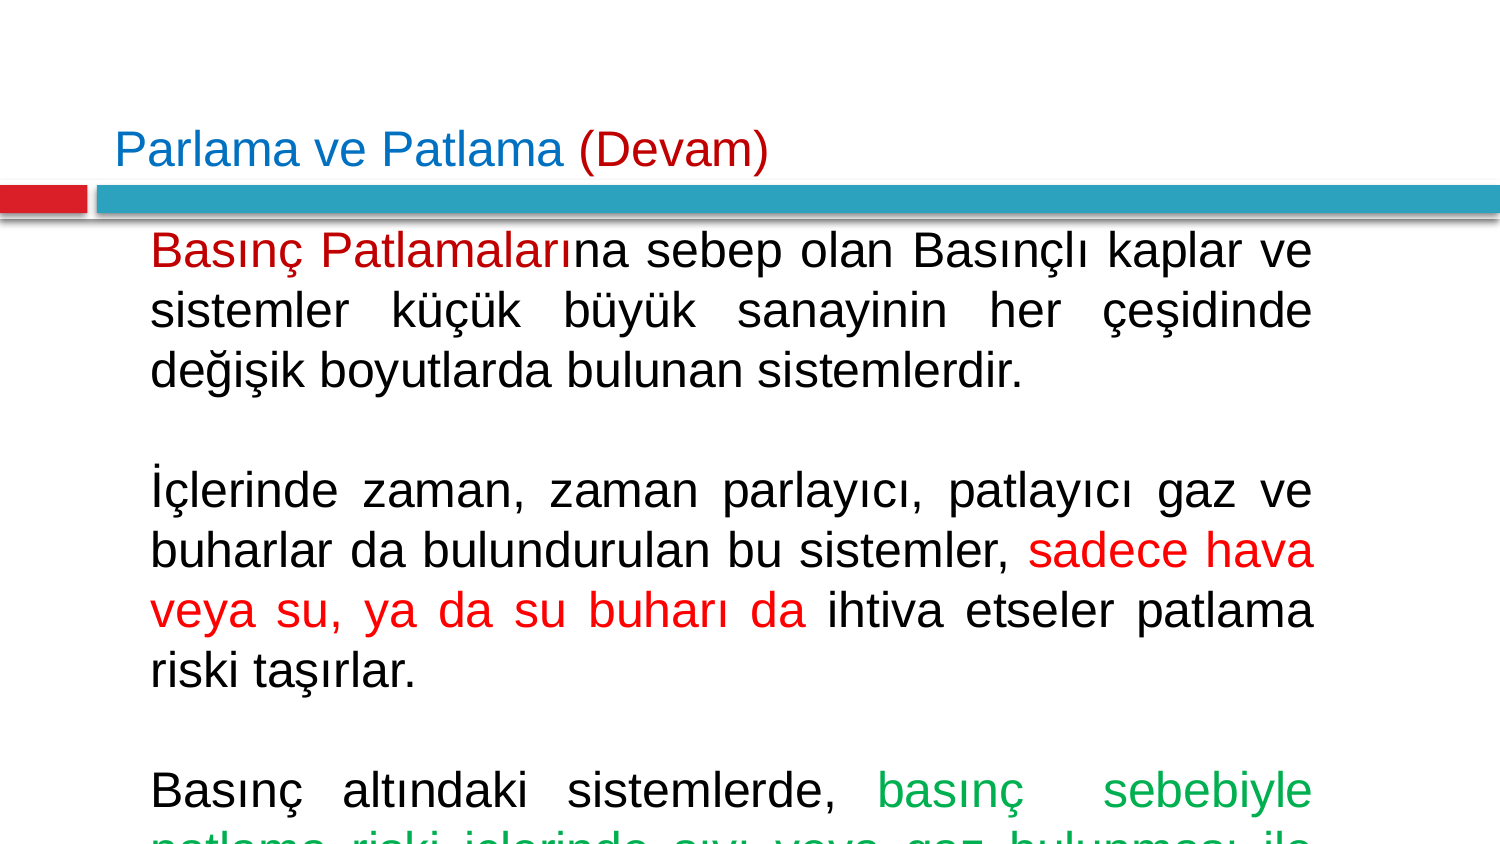

# Parlama ve Patlama (Devam)
Basınç Patlamalarına sebep olan Basınçlı kaplar ve sistemler küçük büyük sanayinin her çeşidinde değişik boyutlarda bulunan sistemlerdir.

İçlerinde zaman, zaman parlayıcı, patlayıcı gaz ve buharlar da bulundurulan bu sistemler, sadece hava veya su, ya da su buharı da ihtiva etseler patlama riski taşırlar.

Basınç altındaki sistemlerde, basınç  sebebiyle patlama riski içlerinde sıvı veya gaz bulunması ile ilgilidir.